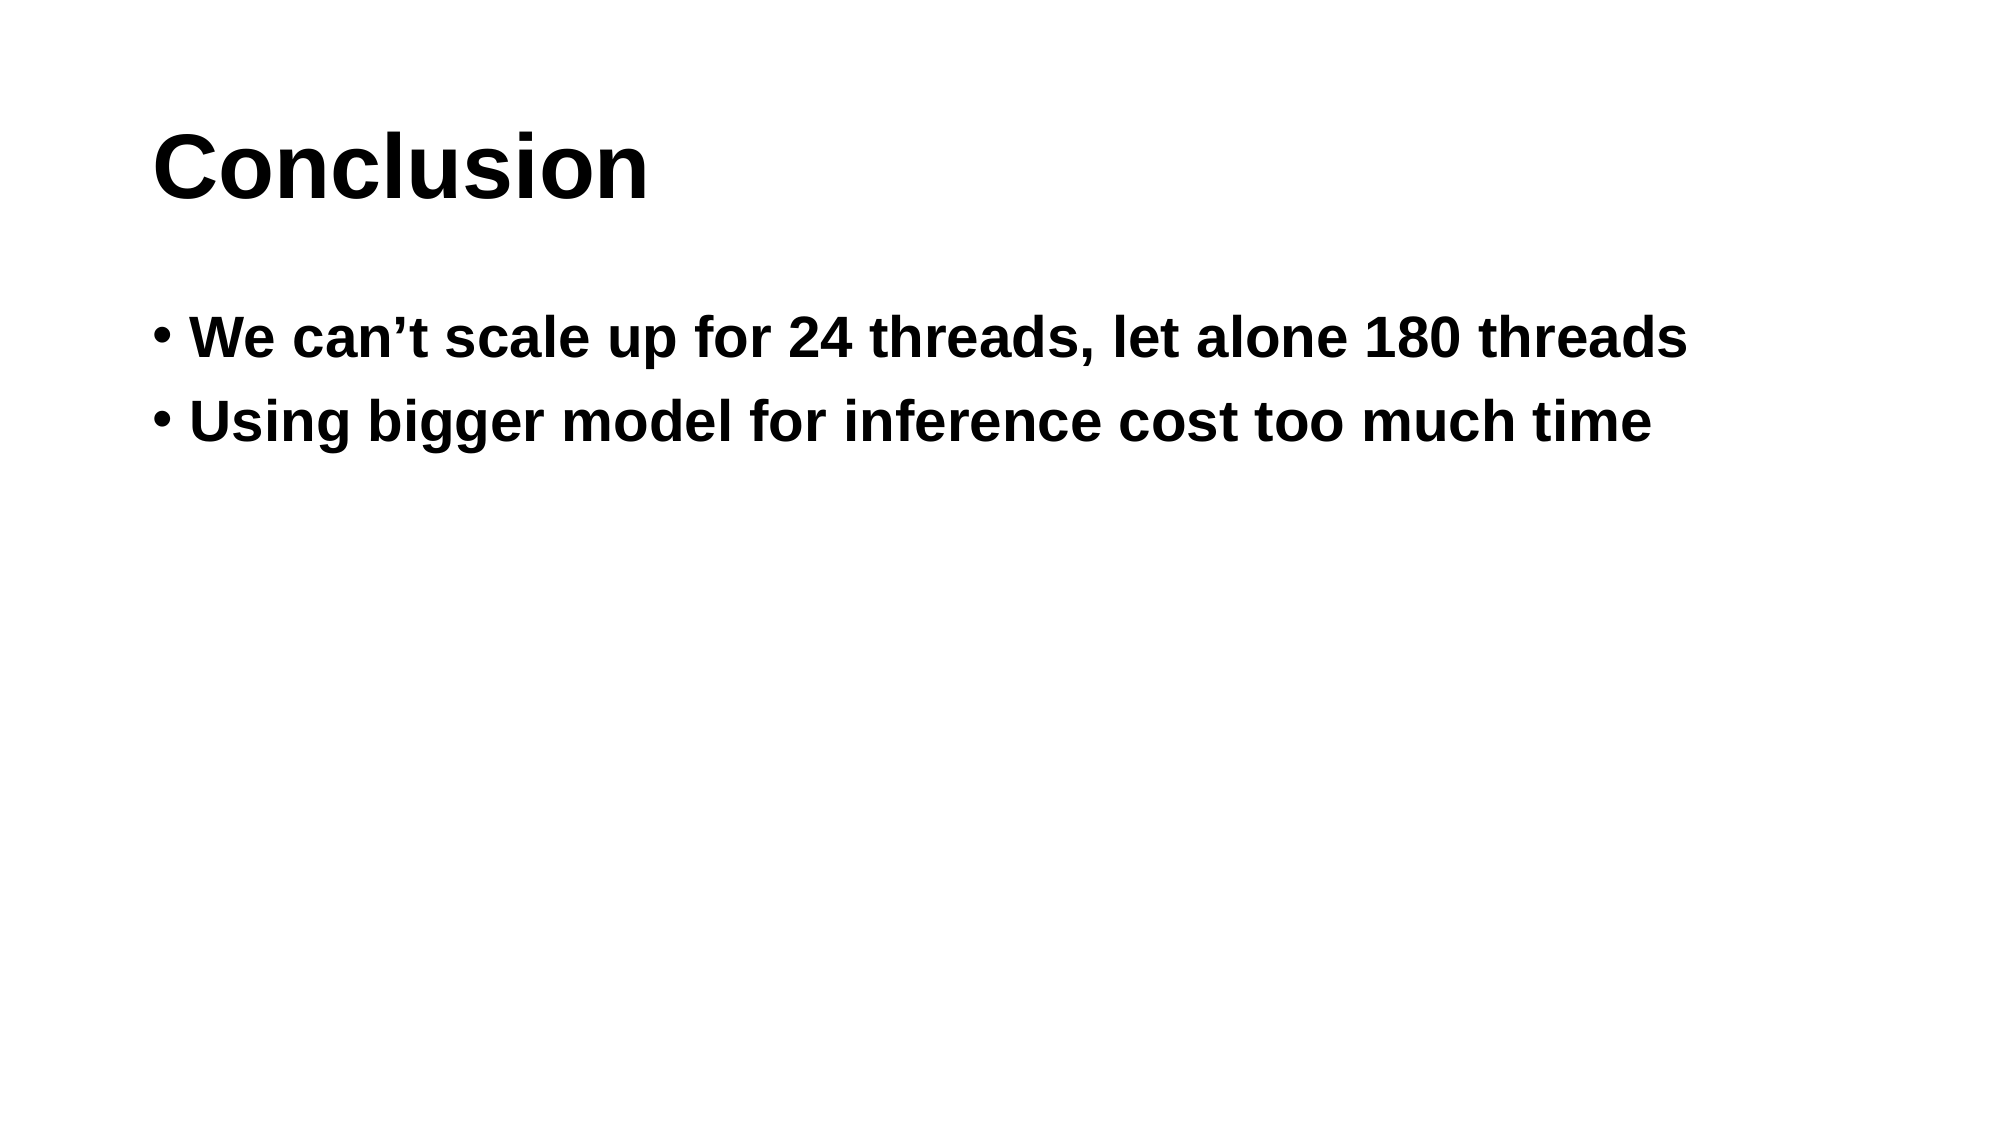

# Conclusion
We can’t scale up for 24 threads, let alone 180 threads
Using bigger model for inference cost too much time